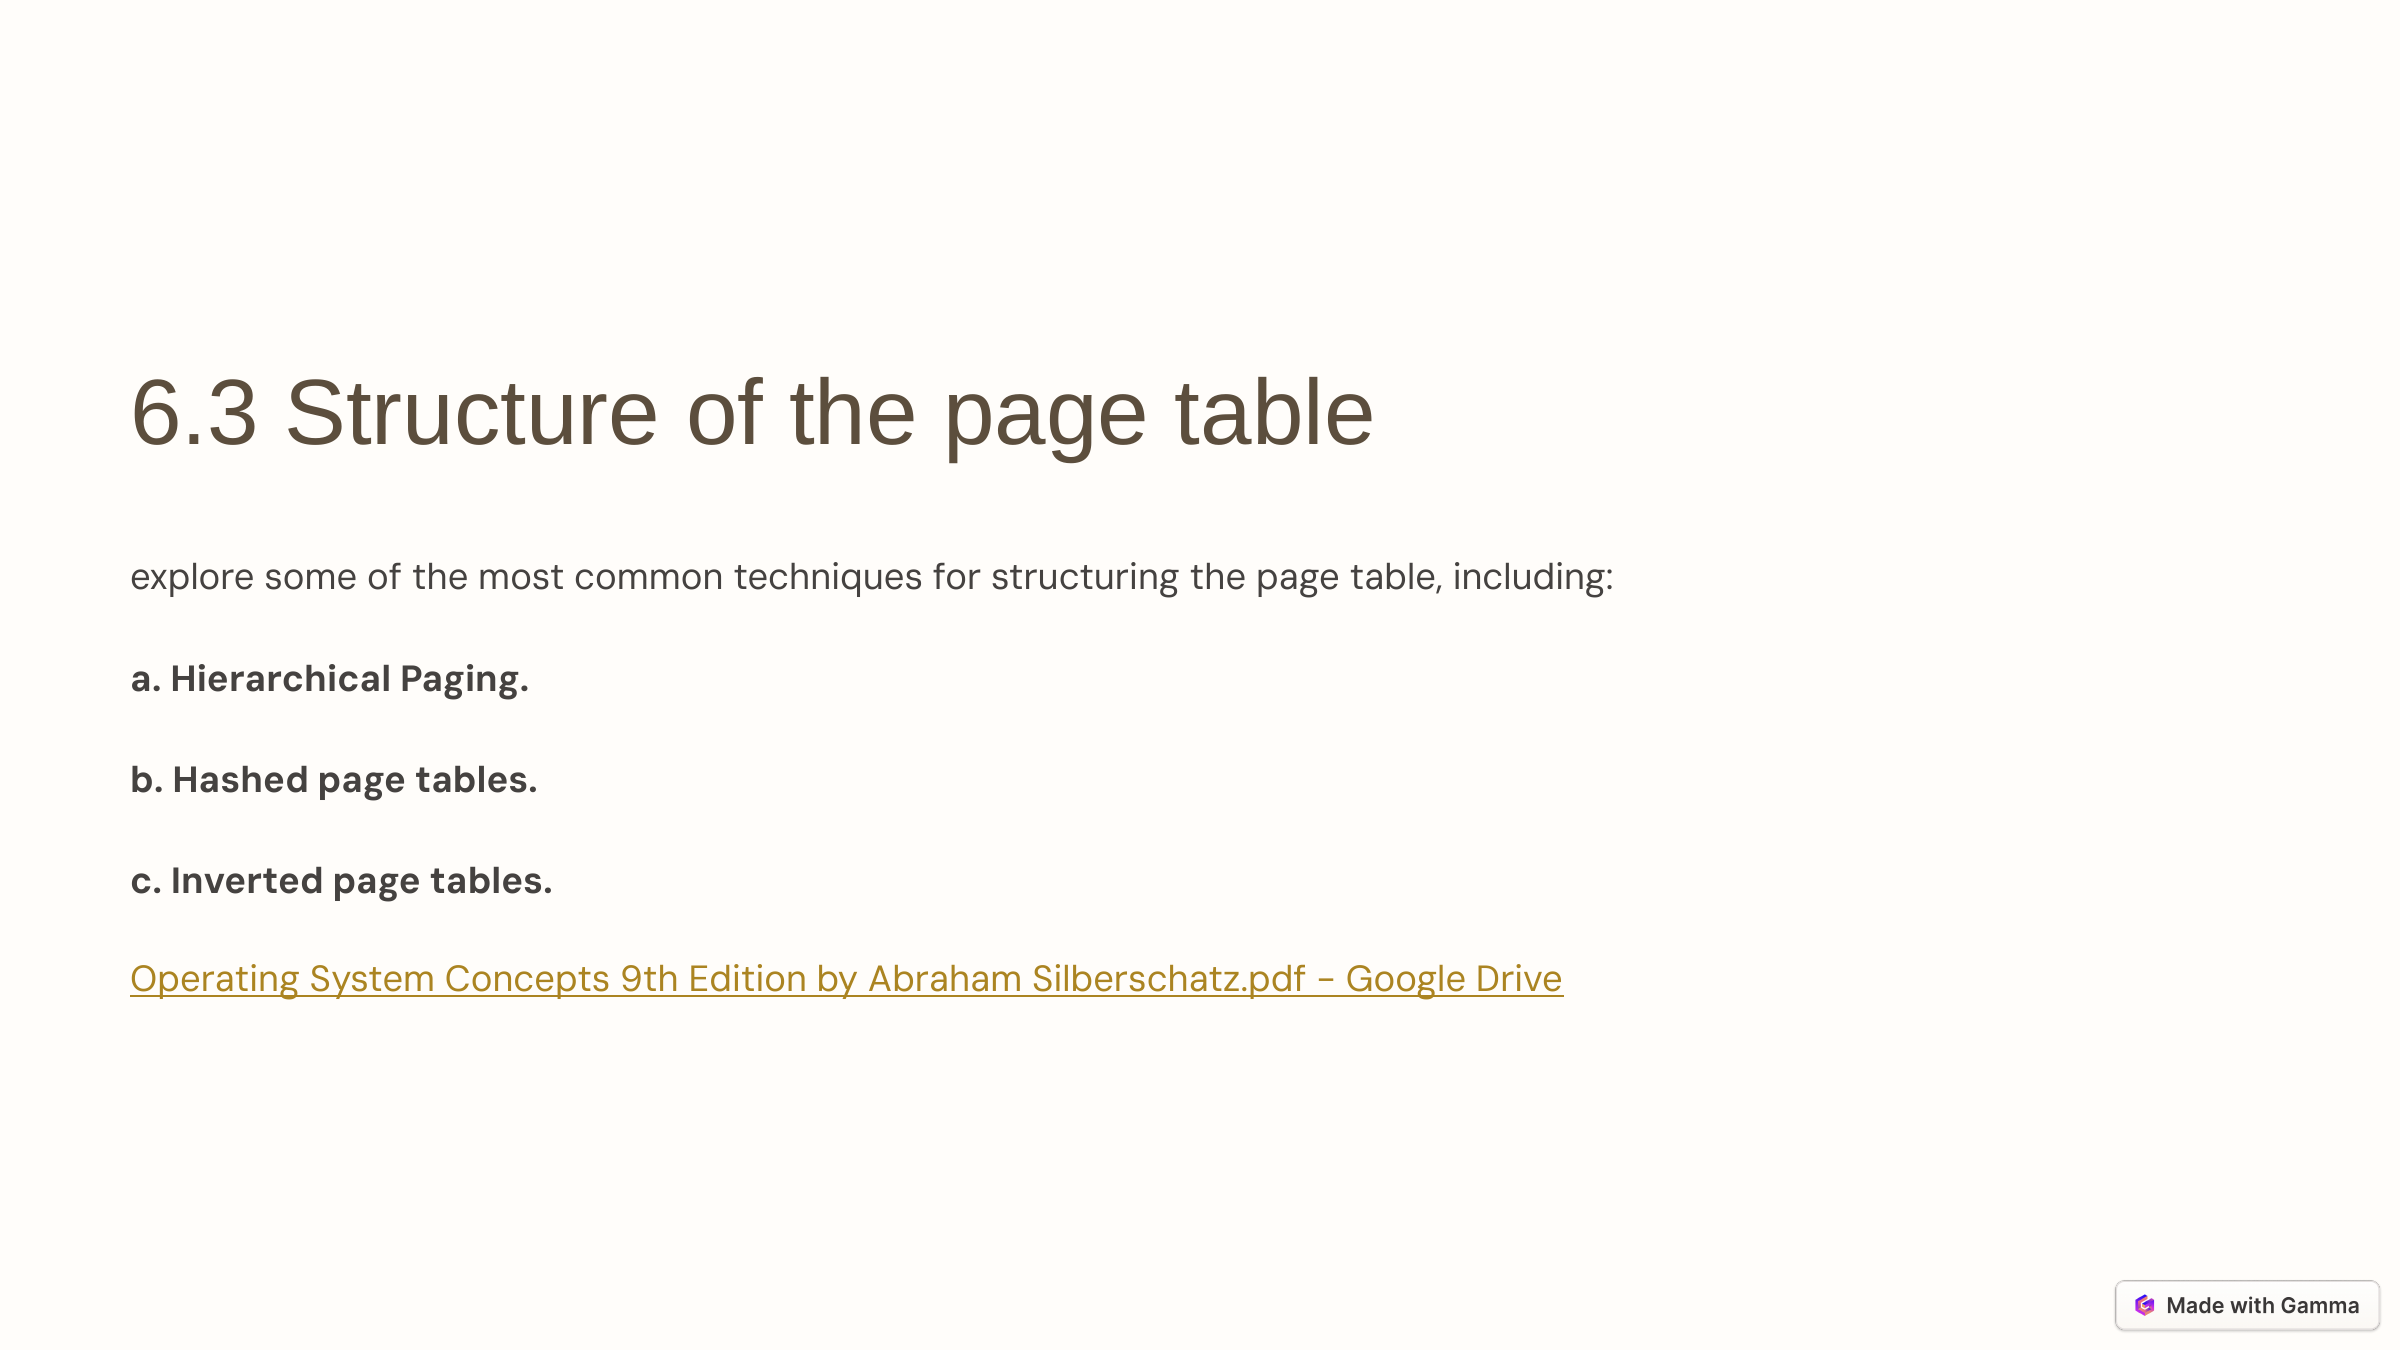

6.3 Structure of the page table
explore some of the most common techniques for structuring the page table, including:
a. Hierarchical Paging.
b. Hashed page tables.
c. Inverted page tables.
Operating System Concepts 9th Edition by Abraham Silberschatz.pdf - Google Drive